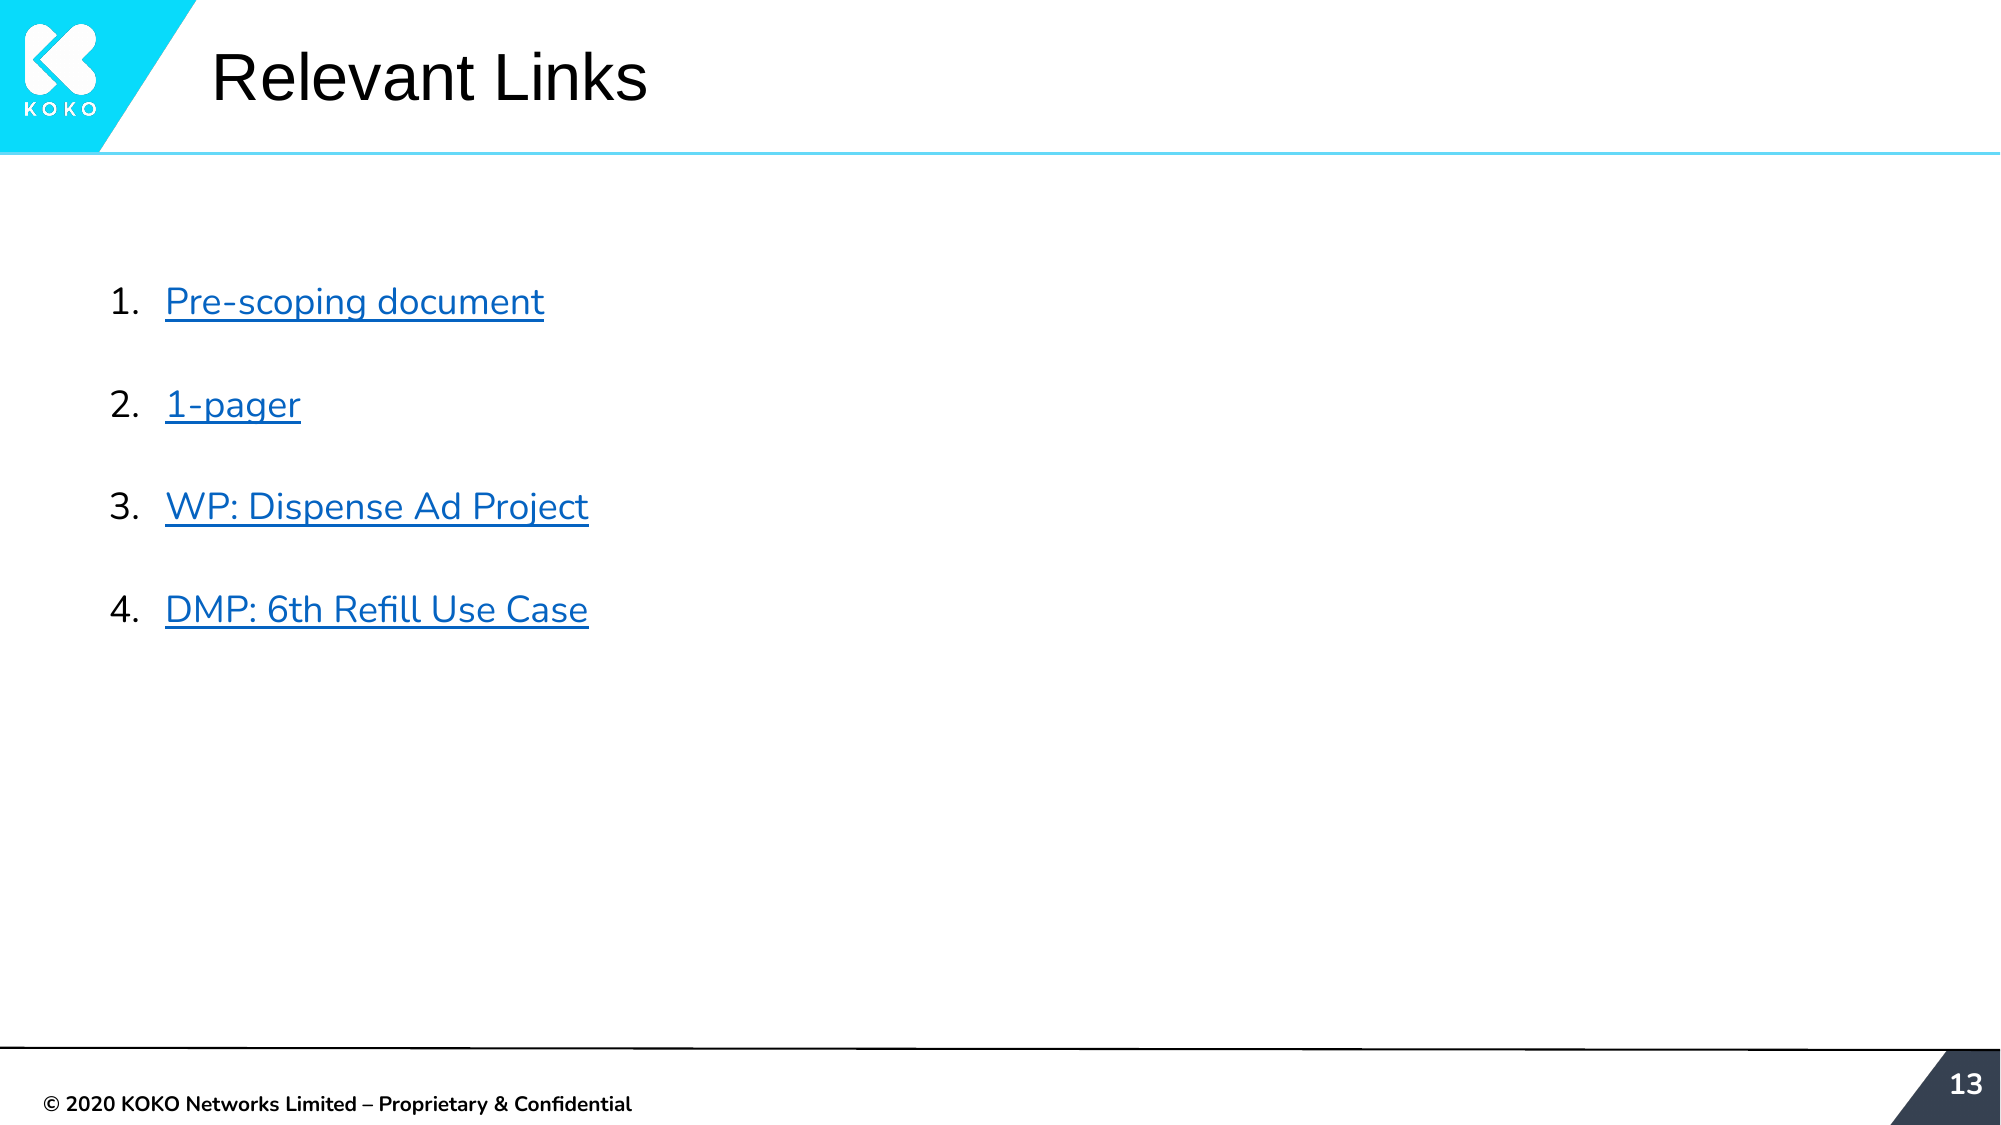

# Relevant Links
Pre-scoping document
1-pager
WP: Dispense Ad Project
DMP: 6th Refill Use Case
13